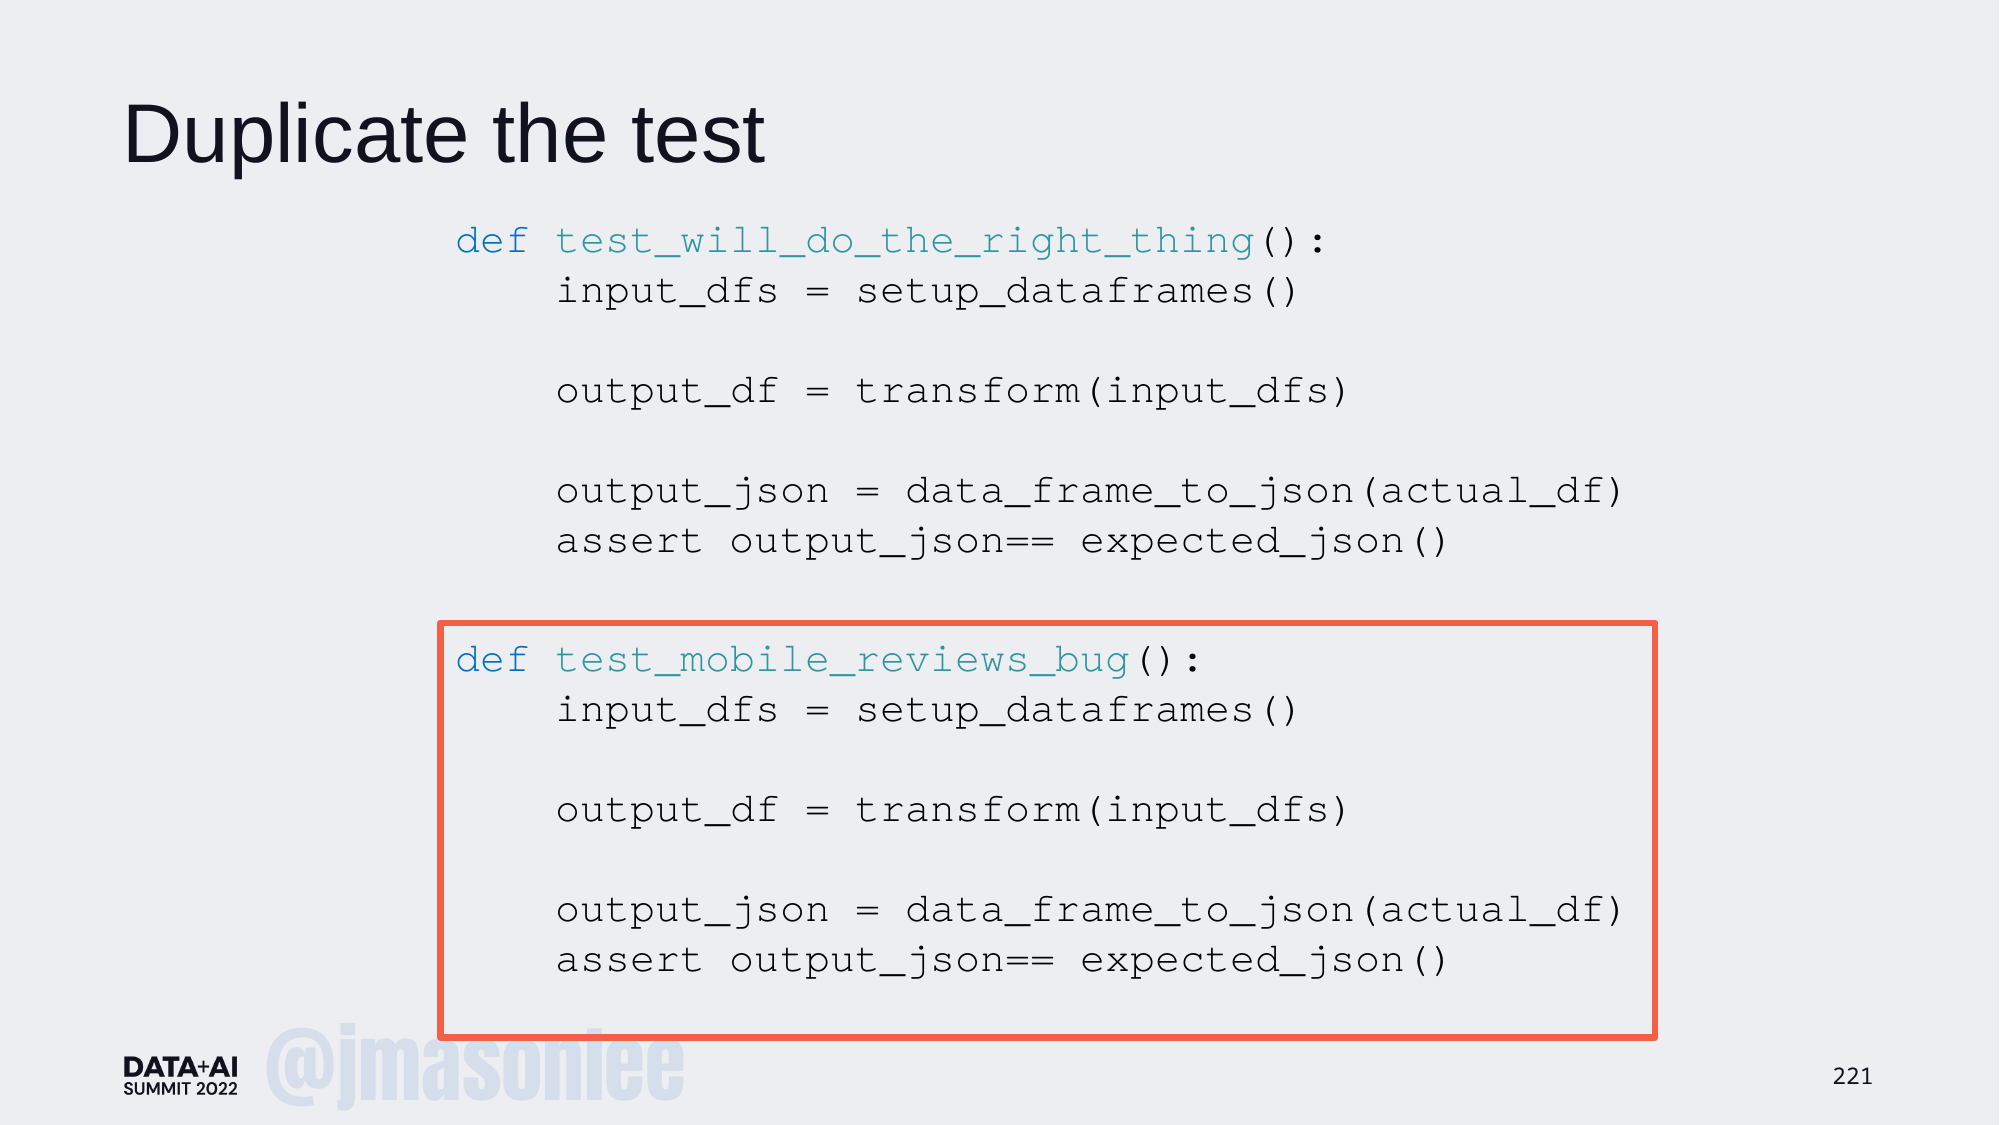

# Duplicate the test
def test_will_do_the_right_thing():
    input_dfs = setup_dataframes()

    output_df = transform(input_dfs)

    output_json = data_frame_to_json(actual_df)
    assert output_json== expected_json()

def test_mobile_reviews_bug():
    input_dfs = setup_dataframes()

    output_df = transform(input_dfs)

    output_json = data_frame_to_json(actual_df)
    assert output_json== expected_json()

@jmasonlee
221